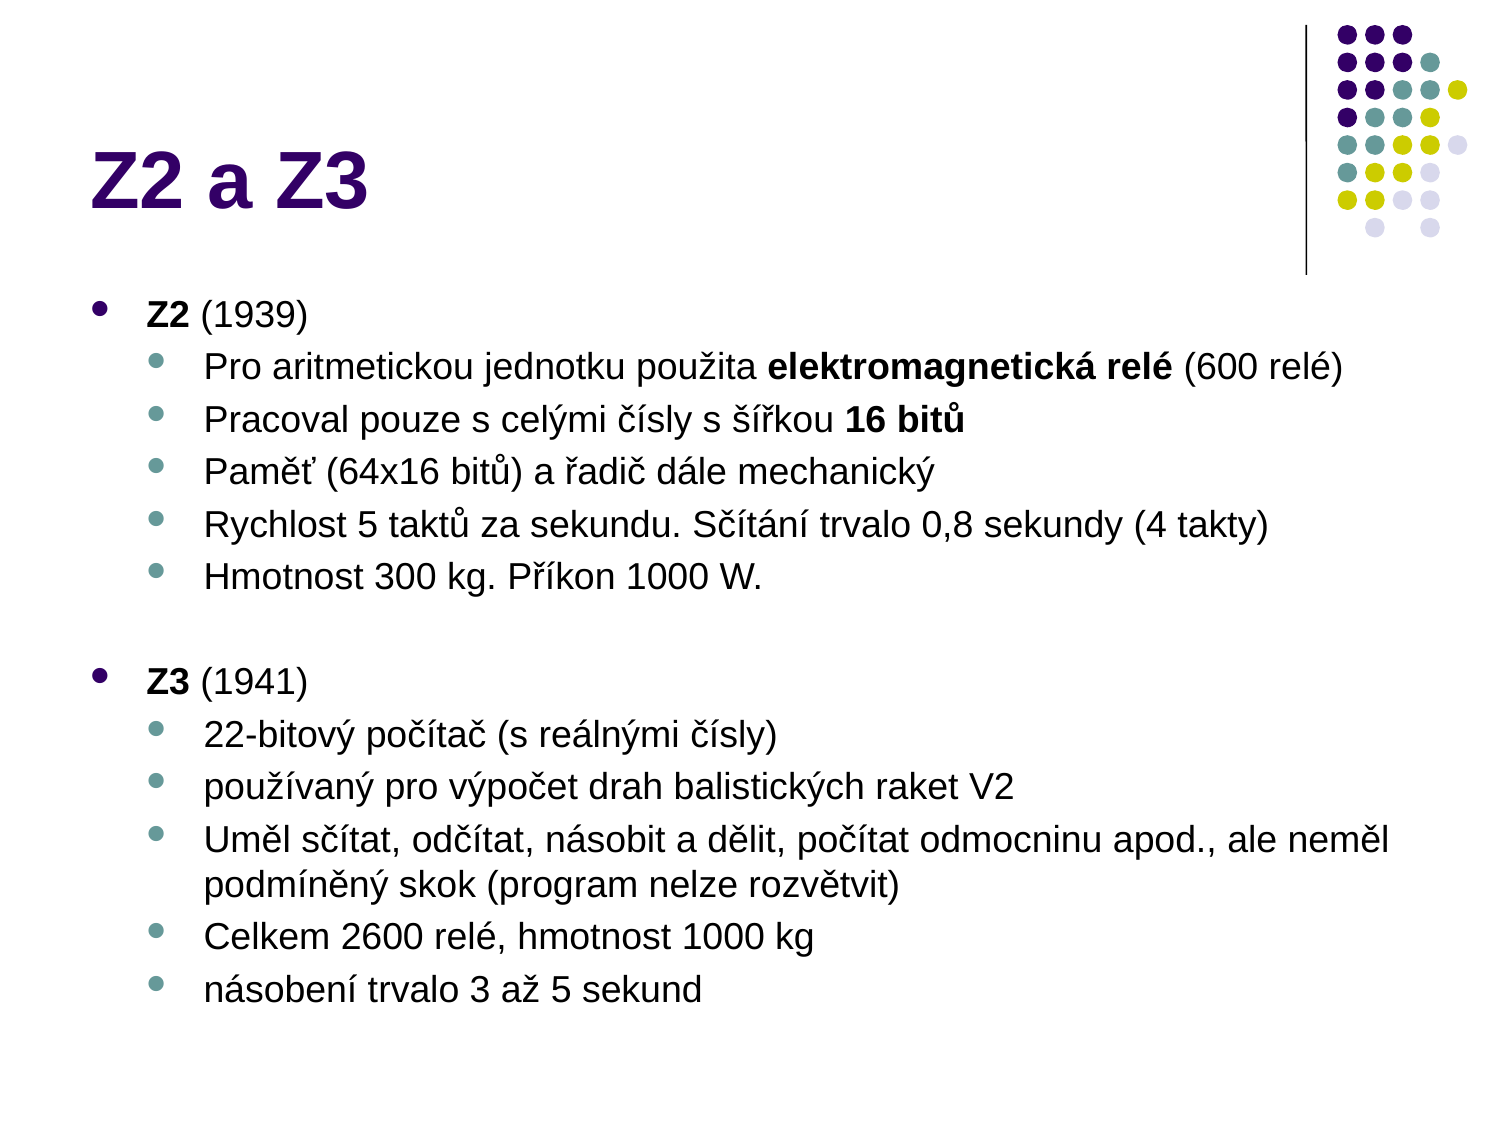

# Z2 a Z3
Z2 (1939)
Pro aritmetickou jednotku použita elektromagnetická relé (600 relé)
Pracoval pouze s celými čísly s šířkou 16 bitů
Paměť (64x16 bitů) a řadič dále mechanický
Rychlost 5 taktů za sekundu. Sčítání trvalo 0,8 sekundy (4 takty)
Hmotnost 300 kg. Příkon 1000 W.

Z3 (1941)
22-bitový počítač (s reálnými čísly)
používaný pro výpočet drah balistických raket V2
Uměl sčítat, odčítat, násobit a dělit, počítat odmocninu apod., ale neměl podmíněný skok (program nelze rozvětvit)
Celkem 2600 relé, hmotnost 1000 kg
násobení trvalo 3 až 5 sekund